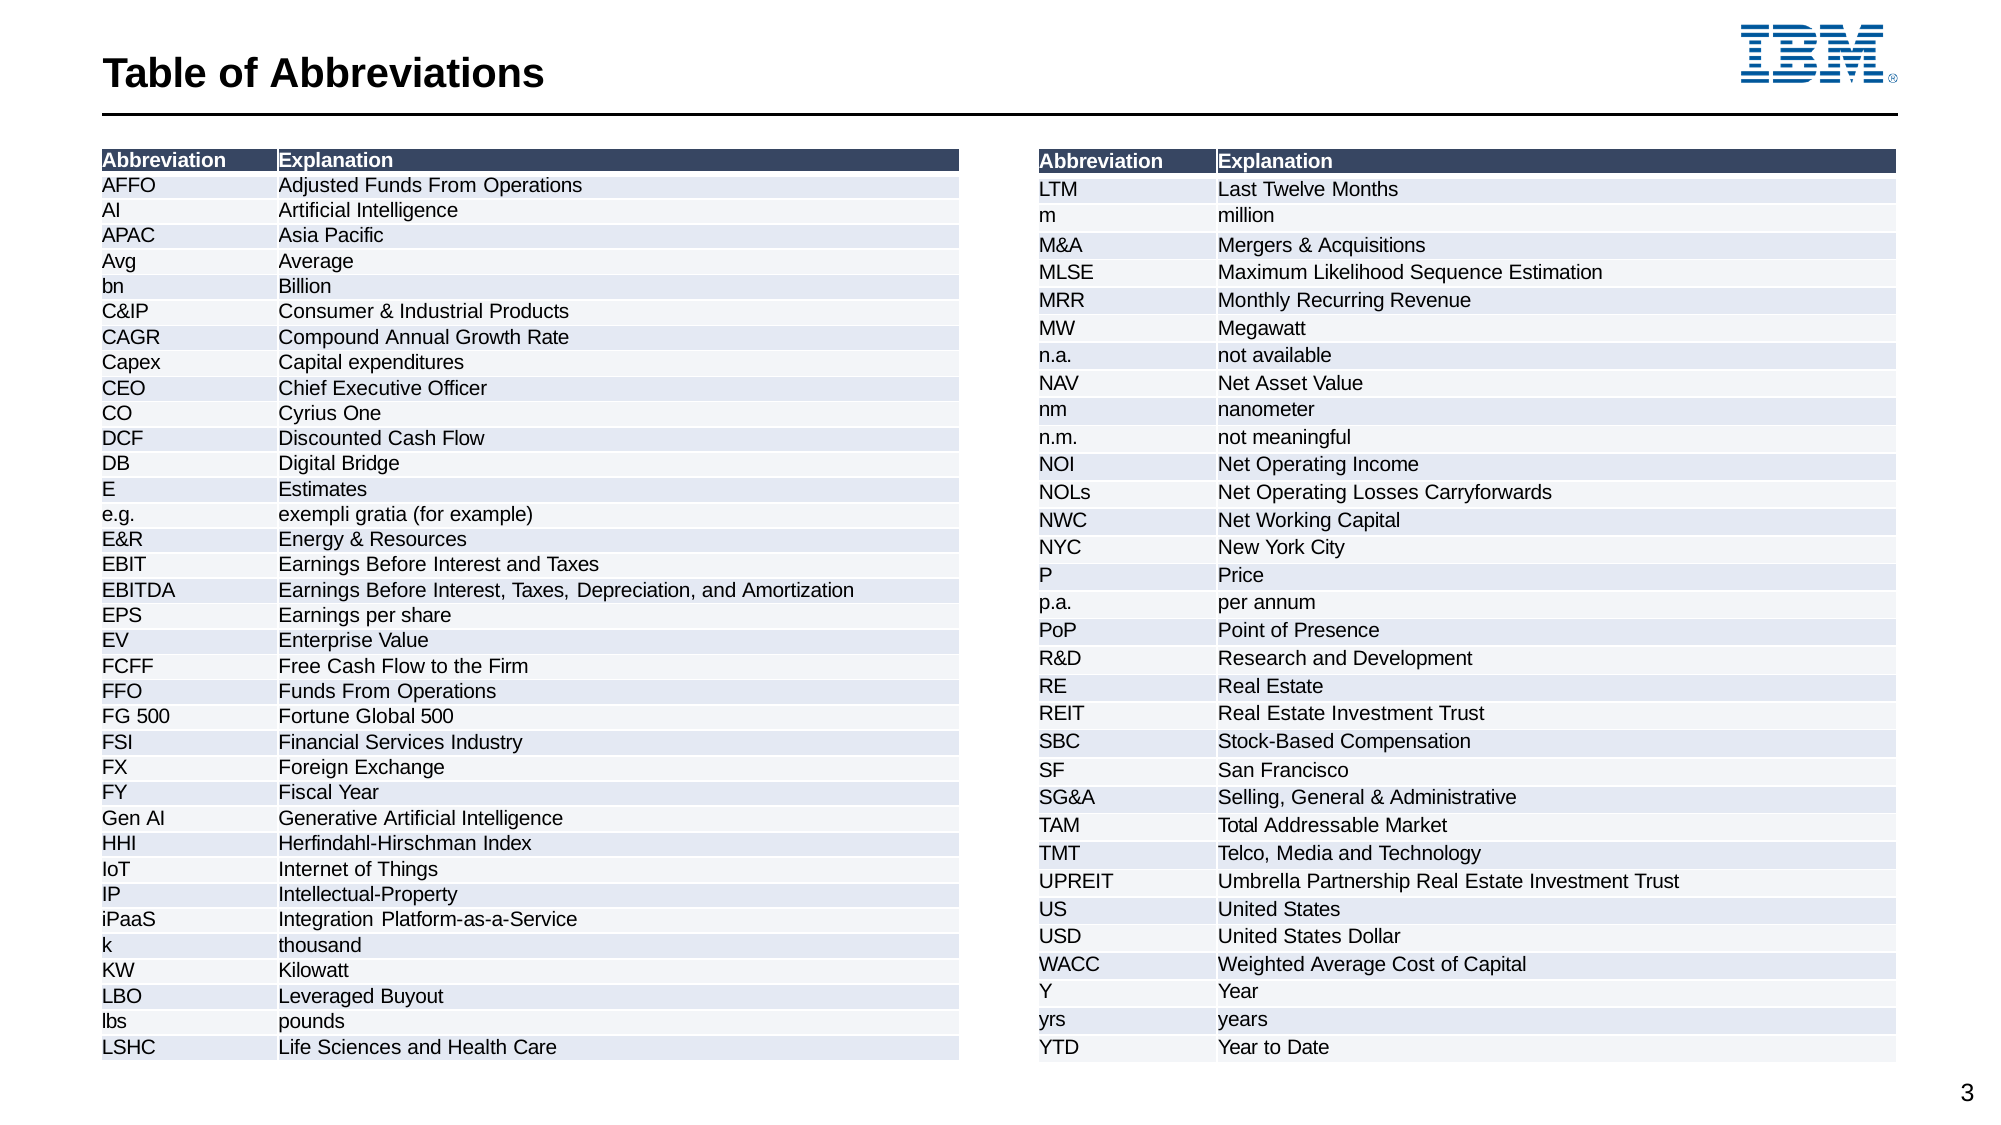

# Table of Abbreviations
| Abbreviation | Explanation |
| --- | --- |
| AFFO | Adjusted Funds From Operations |
| AI | Artificial Intelligence |
| APAC | Asia Pacific |
| Avg | Average |
| bn | Billion |
| C&IP | Consumer & Industrial Products |
| CAGR | Compound Annual Growth Rate |
| Capex | Capital expenditures |
| CEO | Chief Executive Officer |
| CO | Cyrius One |
| DCF | Discounted Cash Flow |
| DB | Digital Bridge |
| E | Estimates |
| e.g. | exempli gratia (for example) |
| E&R | Energy & Resources |
| EBIT | Earnings Before Interest and Taxes |
| EBITDA | Earnings Before Interest, Taxes, Depreciation, and Amortization |
| EPS | Earnings per share |
| EV | Enterprise Value |
| FCFF | Free Cash Flow to the Firm |
| FFO | Funds From Operations |
| FG 500 | Fortune Global 500 |
| FSI | Financial Services Industry |
| FX | Foreign Exchange |
| FY | Fiscal Year |
| Gen AI | Generative Artificial Intelligence |
| HHI | Herfindahl-Hirschman Index |
| IoT | Internet of Things |
| IP | Intellectual-Property |
| iPaaS | Integration Platform-as-a-Service |
| k | thousand |
| KW | Kilowatt |
| LBO | Leveraged Buyout |
| lbs | pounds |
| LSHC | Life Sciences and Health Care |
| Abbreviation | Explanation |
| --- | --- |
| LTM | Last Twelve Months |
| m | million |
| M&A | Mergers & Acquisitions |
| MLSE | Maximum Likelihood Sequence Estimation |
| MRR | Monthly Recurring Revenue |
| MW | Megawatt |
| n.a. | not available |
| NAV | Net Asset Value |
| nm | nanometer |
| n.m. | not meaningful |
| NOI | Net Operating Income |
| NOLs | Net Operating Losses Carryforwards |
| NWC | Net Working Capital |
| NYC | New York City |
| P | Price |
| p.a. | per annum |
| PoP | Point of Presence |
| R&D | Research and Development |
| RE | Real Estate |
| REIT | Real Estate Investment Trust |
| SBC | Stock-Based Compensation |
| SF | San Francisco |
| SG&A | Selling, General & Administrative |
| TAM | Total Addressable Market |
| TMT | Telco, Media and Technology |
| UPREIT | Umbrella Partnership Real Estate Investment Trust |
| US | United States |
| USD | United States Dollar |
| WACC | Weighted Average Cost of Capital |
| Y | Year |
| yrs | years |
| YTD | Year to Date |
3